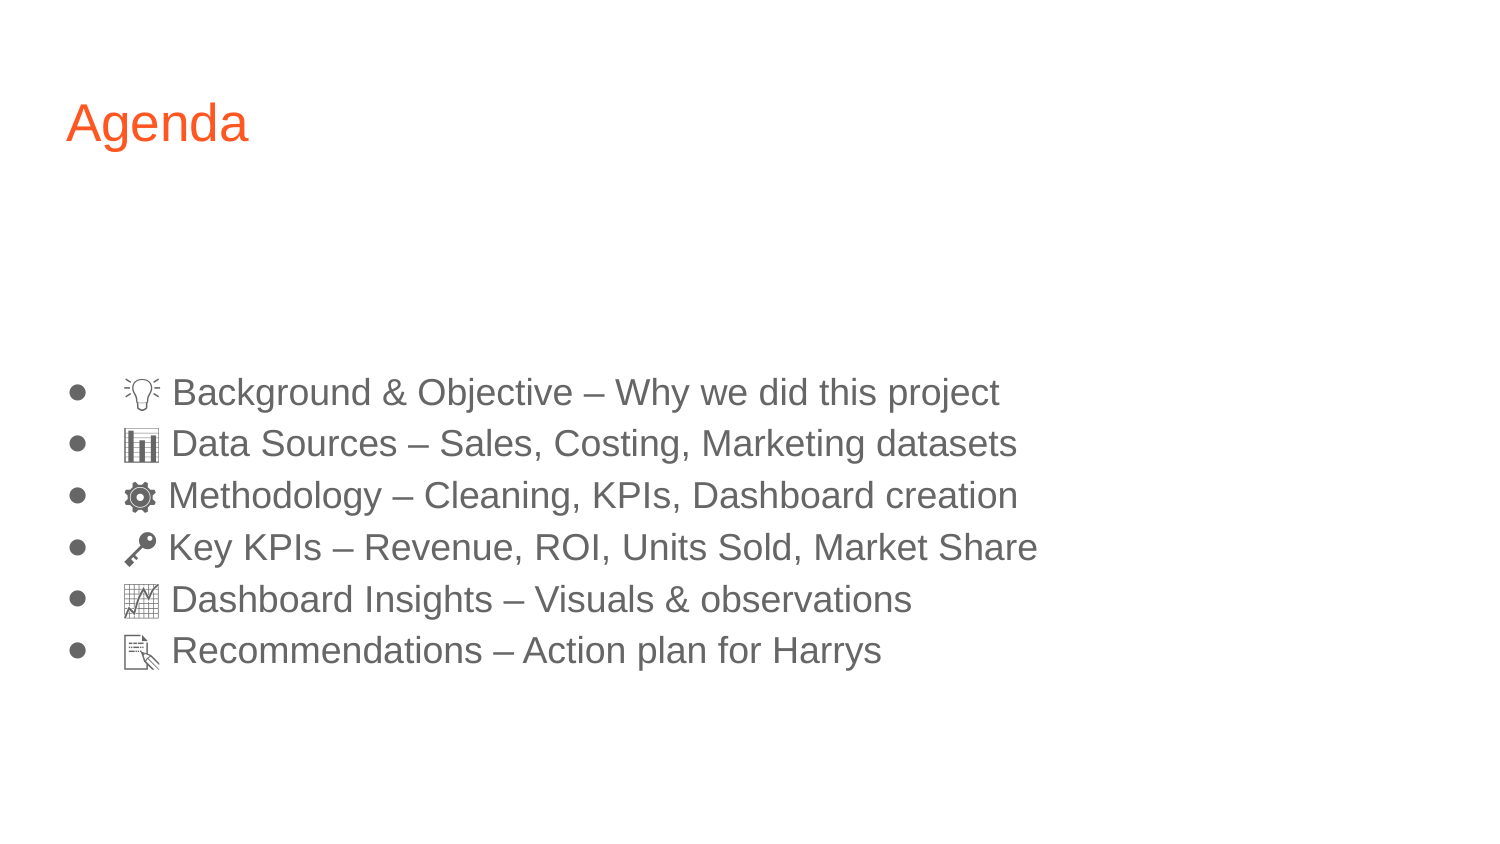

# Agenda

💡 Background & Objective – Why we did this project
📊 Data Sources – Sales, Costing, Marketing datasets
⚙️ Methodology – Cleaning, KPIs, Dashboard creation
🔑 Key KPIs – Revenue, ROI, Units Sold, Market Share
📈 Dashboard Insights – Visuals & observations
📝 Recommendations – Action plan for Harrys